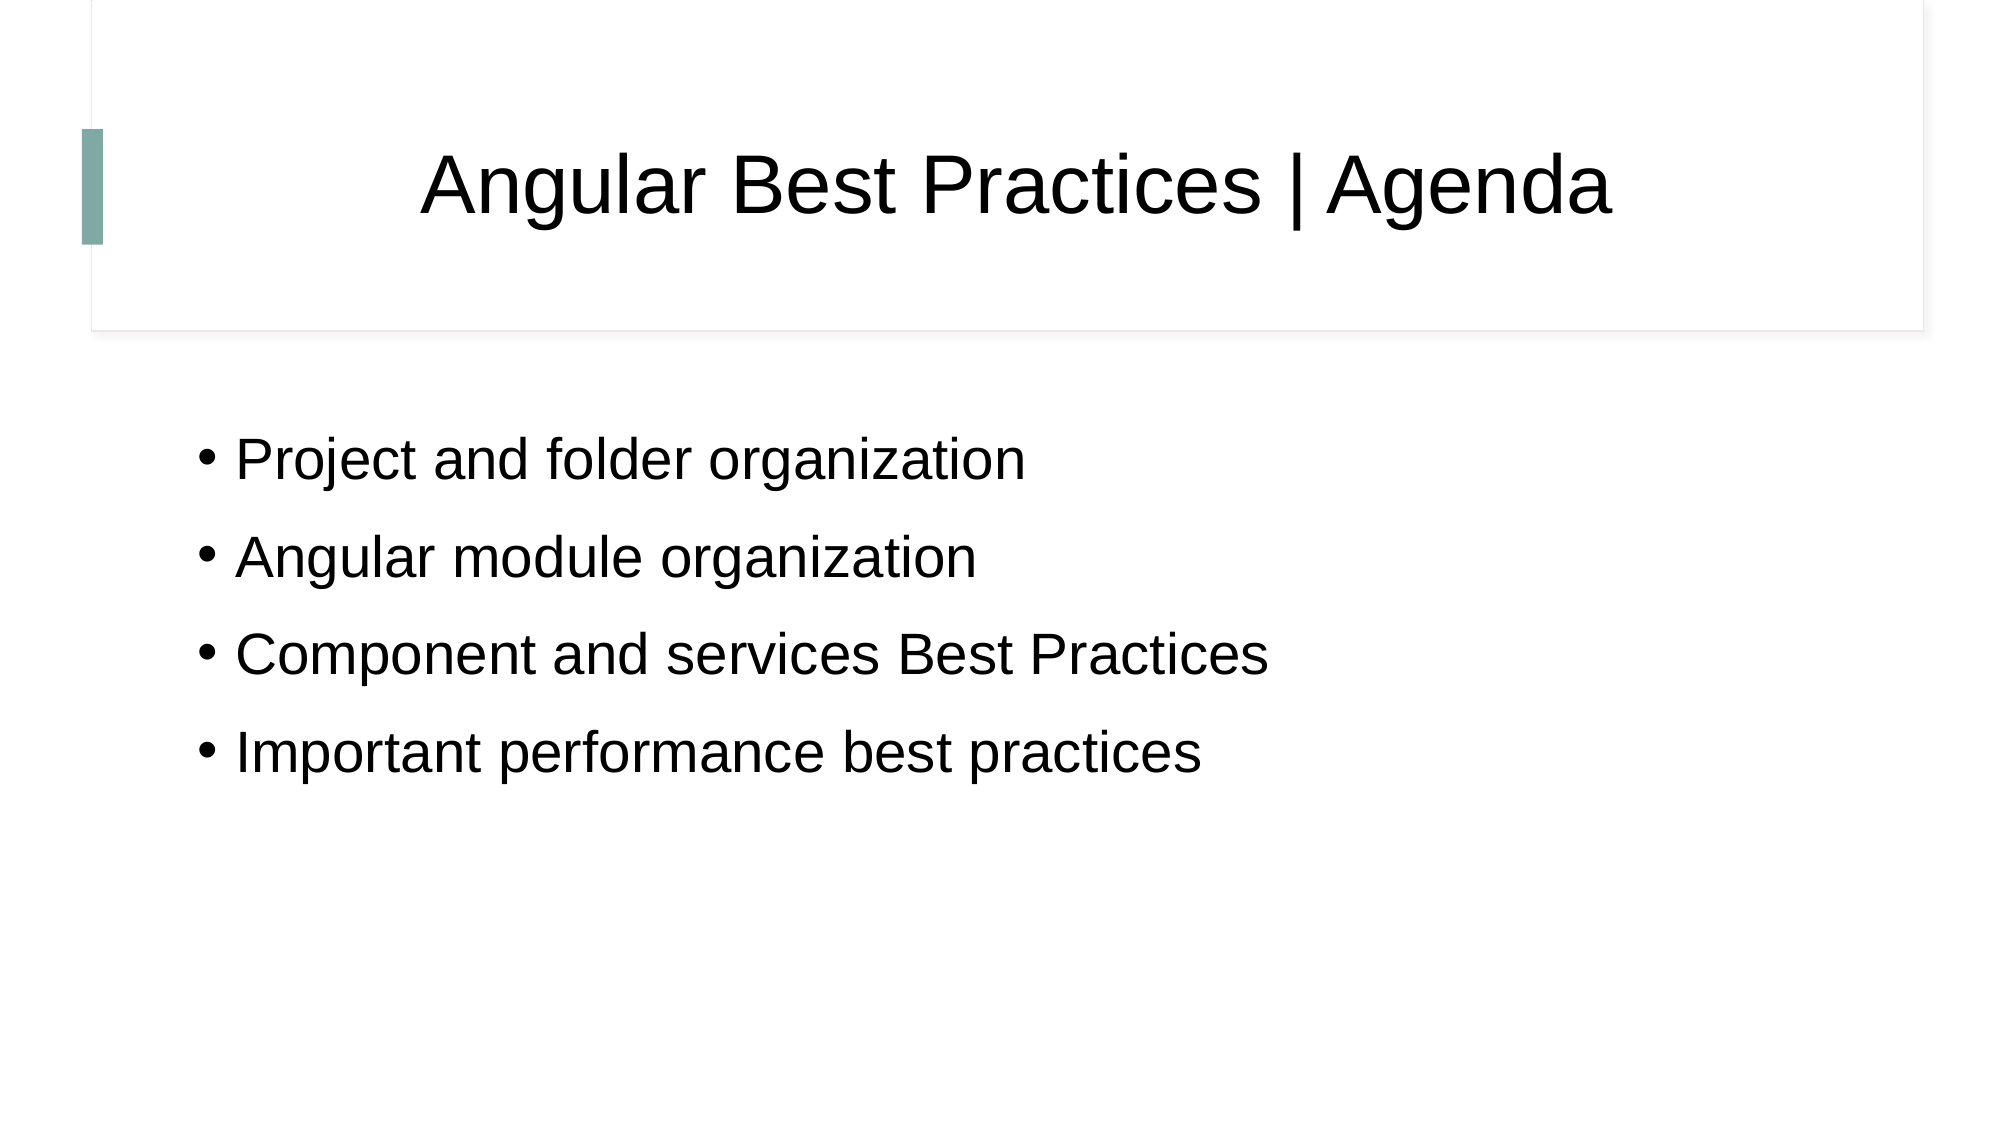

# Angular Best Practices | Agenda
Project and folder organization
Angular module organization
Component and services Best Practices
Important performance best practices